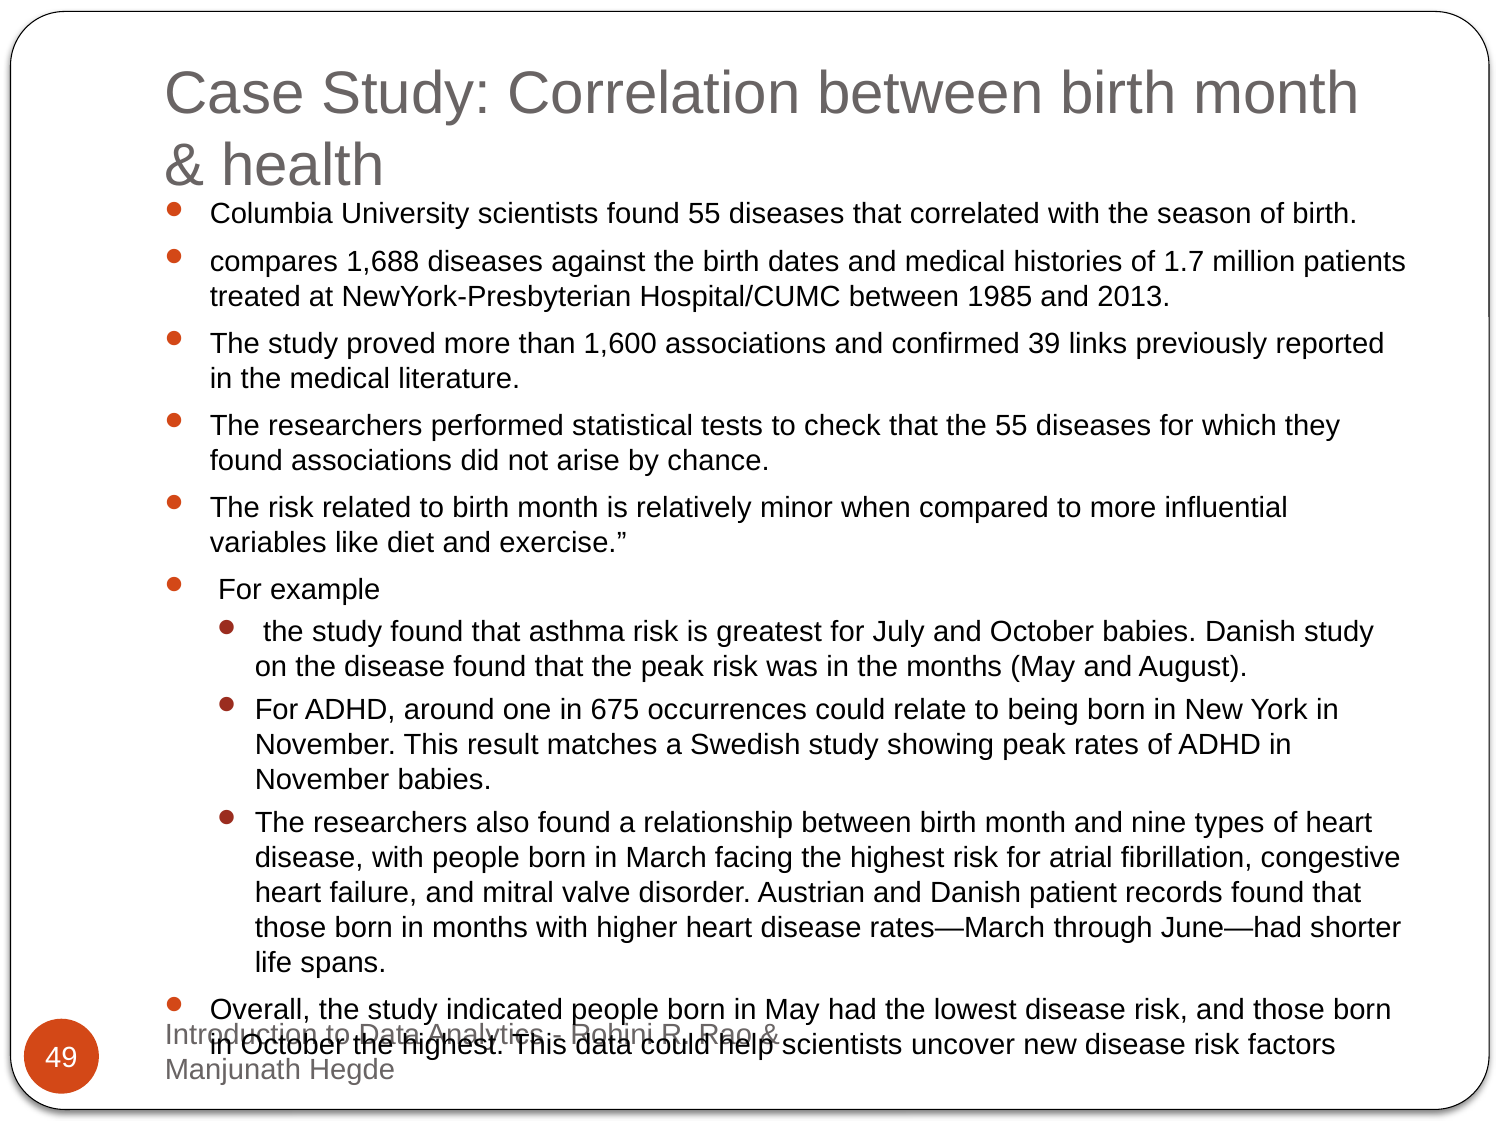

# Case Study: Correlation between birth month & health
Columbia University scientists found 55 diseases that correlated with the season of birth.
compares 1,688 diseases against the birth dates and medical histories of 1.7 million patients treated at NewYork-Presbyterian Hospital/CUMC between 1985 and 2013.
The study proved more than 1,600 associations and confirmed 39 links previously reported in the medical literature.
The researchers performed statistical tests to check that the 55 diseases for which they found associations did not arise by chance.
The risk related to birth month is relatively minor when compared to more influential variables like diet and exercise.”
 For example
 the study found that asthma risk is greatest for July and October babies. Danish study on the disease found that the peak risk was in the months (May and August).
For ADHD, around one in 675 occurrences could relate to being born in New York in November. This result matches a Swedish study showing peak rates of ADHD in November babies.
The researchers also found a relationship between birth month and nine types of heart disease, with people born in March facing the highest risk for atrial fibrillation, congestive heart failure, and mitral valve disorder. Austrian and Danish patient records found that those born in months with higher heart disease rates—March through June—had shorter life spans.
Overall, the study indicated people born in May had the lowest disease risk, and those born in October the highest. This data could help scientists uncover new disease risk factors

Introduction to Data Analytics - Rohini R. Rao & Manjunath Hegde
49